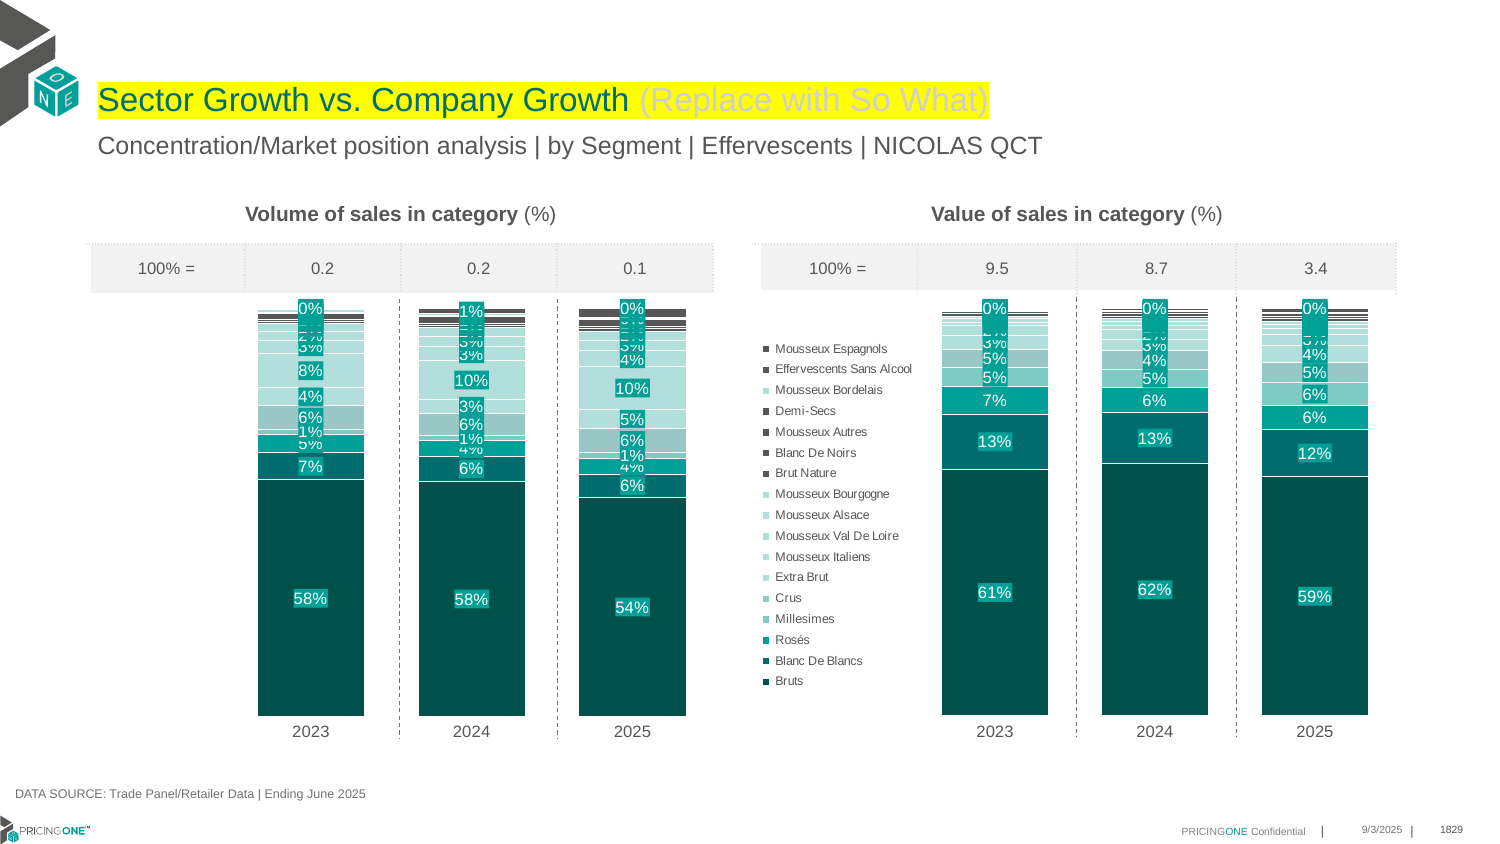

# Sector Growth vs. Company Growth (Replace with So What)
Concentration/Market position analysis | by Segment | Effervescents | NICOLAS QCT
| Volume of sales in category (%) |  |  |  |
| --- | --- | --- | --- |
| 100% = | 0.2 | 0.2 | 0.1 |
| Value of sales in category (%) |  |  |  |
| --- | --- | --- | --- |
| 100% = | 9.5 | 8.7 | 3.4 |

### Chart

| Category | Bruts | Blanc De Blancs | Rosés | Millesimes | Crus | Extra Brut | Mousseux Italiens | Mousseux Val De Loire | Mousseux Alsace | Mousseux Bourgogne | Brut Nature | Blanc De Noirs | Mousseux Autres | Demi-Secs | Mousseux Bordelais | Effervescents Sans Alcool | Mousseux Espagnols |
|---|---|---|---|---|---|---|---|---|---|---|---|---|---|---|---|---|---|
| 2023 | 0.5801138749926901 | 0.06591139866348399 | 0.04536924311938799 | 0.012408227494803324 | 0.05839947687678428 | 0.042365537663276644 | 0.08477892196213736 | 0.03230711160493565 | 0.022296532182178724 | 0.01863892270641836 | 0.004864407951047575 | 0.0055927400704940435 | 0.013843626562325559 | 0.00195639576610438 | 0.00685801776705068 | 0.004290248324038681 | 5.316292842674946e-06 |
| 2024 | 0.5763699168758847 | 0.0602198391108574 | 0.03944172283029749 | 0.011021081021255773 | 0.055763640917802074 | 0.03368652830122735 | 0.0953102154702891 | 0.03331954727356397 | 0.025956626337587593 | 0.02210623809496071 | 0.00392611448643044 | 0.006046449312929965 | 0.016700549306522358 | 0.0017125781290957705 | 0.004933856038585434 | 0.013485096492709892 | 0.0 |
| 2025 | 0.5370367663182516 | 0.05648709889627951 | 0.03885680871281339 | 0.01429720049703969 | 0.058548351728674806 | 0.04675096849645494 | 0.10472918646297785 | 0.039090709743439804 | 0.02586068269863314 | 0.022059790950953877 | 0.005862144580074556 | 0.005365104889993422 | 0.01703091879248593 | 0.0018127329873547256 | 0.003844748190921716 | 0.022322929610408597 | 4.385644324245304e-05 |

### Chart

| Category | Bruts | Blanc De Blancs | Rosés | Millesimes | Crus | Extra Brut | Mousseux Italiens | Mousseux Val De Loire | Mousseux Alsace | Mousseux Bourgogne | Brut Nature | Blanc De Noirs | Mousseux Autres | Demi-Secs | Mousseux Bordelais | Effervescents Sans Alcool | Mousseux Espagnols |
|---|---|---|---|---|---|---|---|---|---|---|---|---|---|---|---|---|---|
| 2023 | 0.6051630642618828 | 0.13439217280541155 | 0.06714541461004248 | 0.04724494078117709 | 0.045267683001073415 | 0.03417066619443518 | 0.022698001087698063 | 0.00946144982048539 | 0.008485145072072955 | 0.006247652198124382 | 0.00618090083868693 | 0.005368671143345 | 0.0031088572918349334 | 0.0017940353481771007 | 0.0017417767561610923 | 0.0015288282830270335 | 7.405063645993104e-07 |
| 2024 | 0.6188815298700073 | 0.1257635525201285 | 0.06085834405810653 | 0.04511048967601438 | 0.044388622177804336 | 0.028803874322153384 | 0.02368286000719099 | 0.010394522850543783 | 0.00962605348763626 | 0.007249589090365053 | 0.0050408452655446925 | 0.006975976161992695 | 0.0043954555799446335 | 0.0016483679369481384 | 0.0013105044178913787 | 0.005869412577727931 | 0.0 |
| 2025 | 0.5866938508588024 | 0.11551525929783706 | 0.05823789028574472 | 0.0573211635741689 | 0.04782218224160099 | 0.04370638113401284 | 0.026811445176162147 | 0.013073860416669749 | 0.010265977987314372 | 0.008205266296089708 | 0.007338252330654862 | 0.00556871529539876 | 0.005092597387417645 | 0.0018778398036346528 | 0.0010759258629082253 | 0.011381555683454088 | 1.1836368128803359e-05 |
DATA SOURCE: Trade Panel/Retailer Data | Ending June 2025

9/3/2025
1829